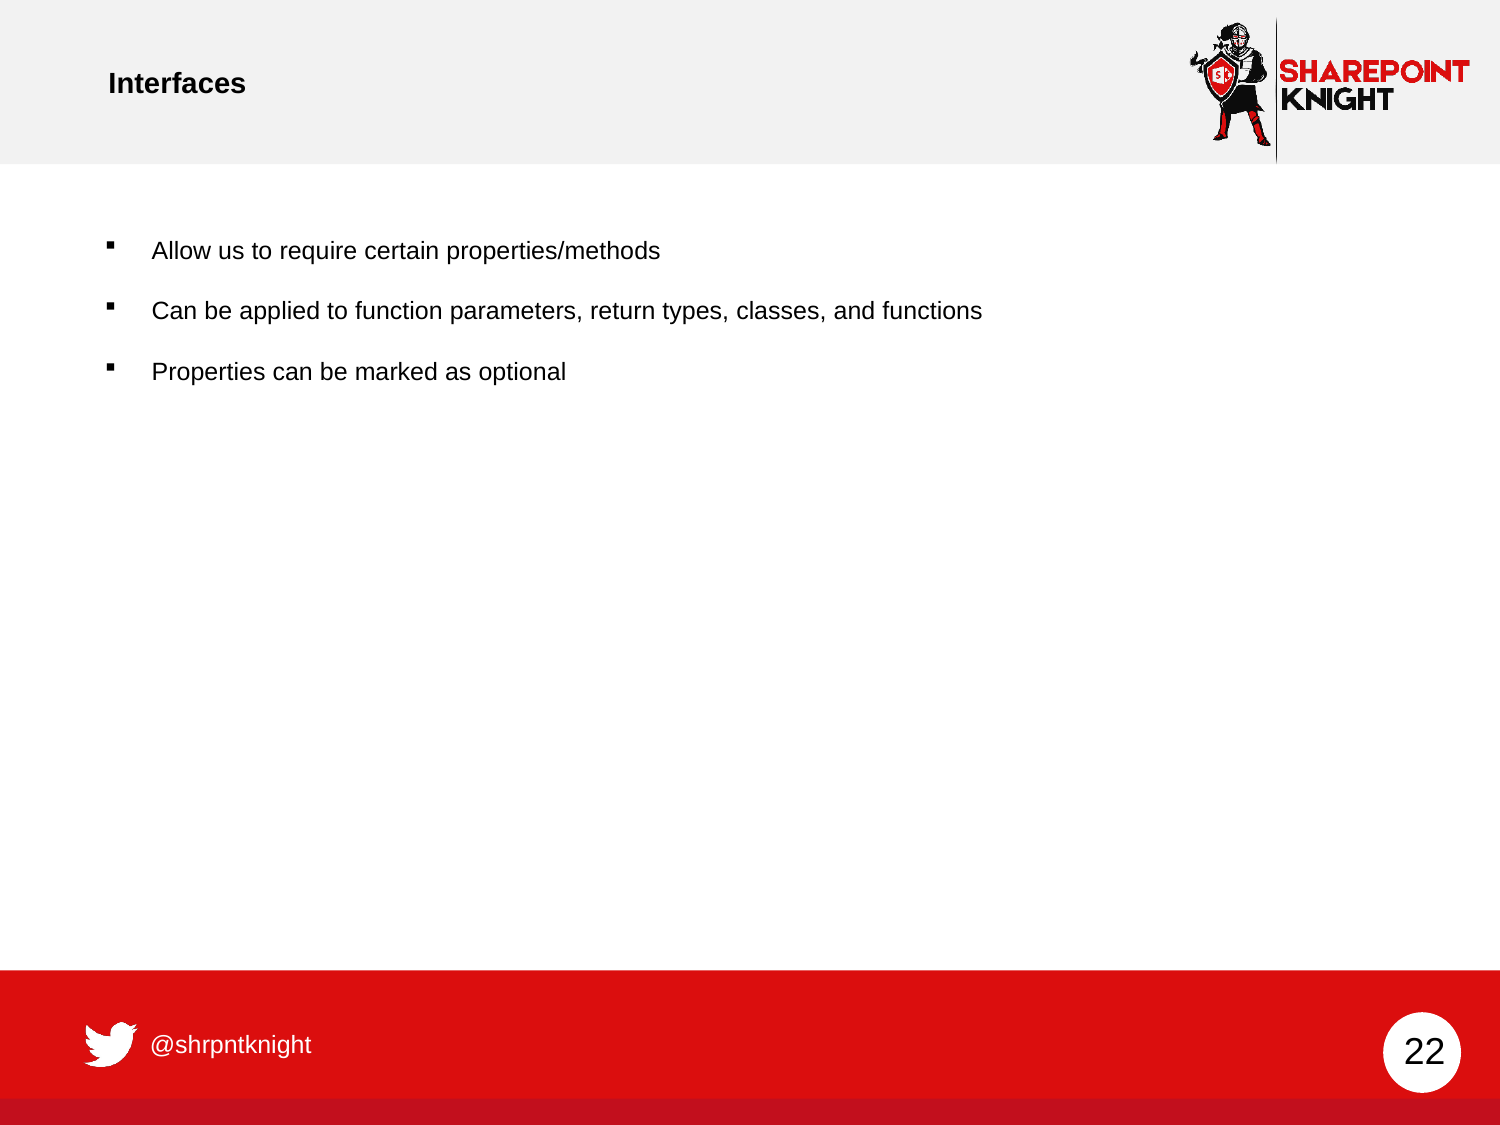

# Interfaces
Allow us to require certain properties/methods
Can be applied to function parameters, return types, classes, and functions
Properties can be marked as optional
22